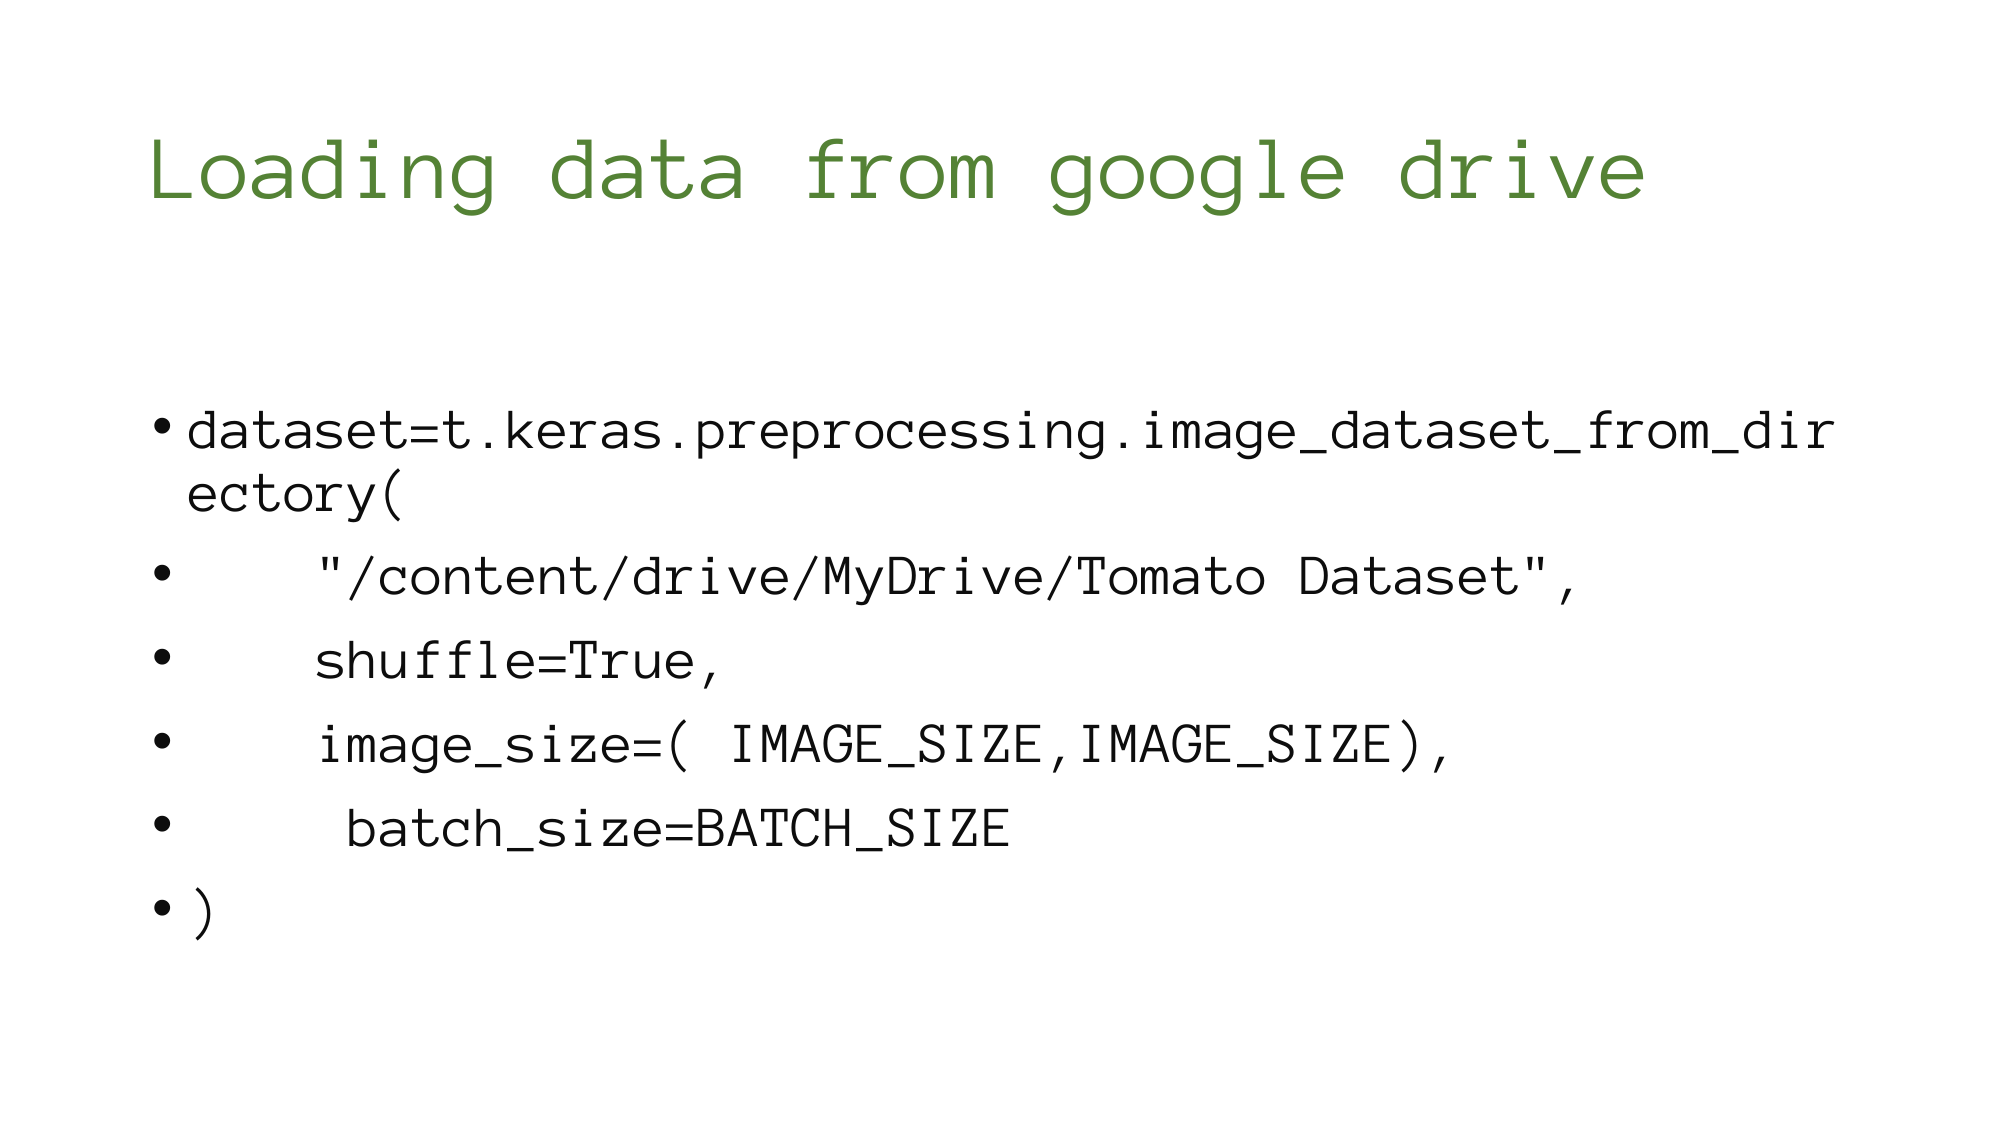

# Loading data from google drive

dataset=t.keras.preprocessing.image_dataset_from_directory(
    "/content/drive/MyDrive/Tomato Dataset",
    shuffle=True,
    image_size=( IMAGE_SIZE,IMAGE_SIZE),
     batch_size=BATCH_SIZE
)